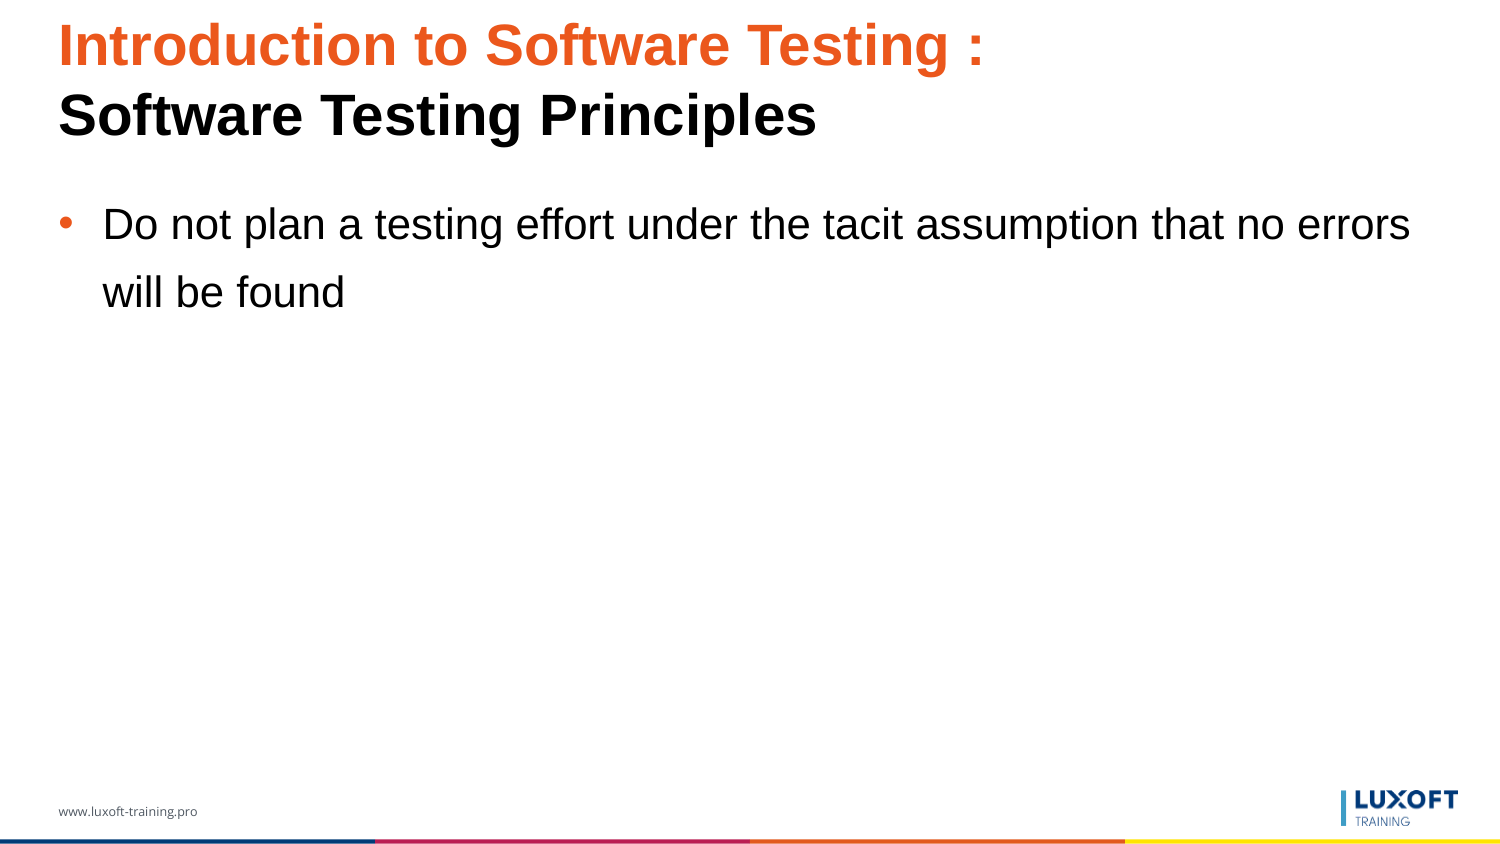

# Introduction to Software Testing : Software Testing Principles
Do not plan a testing effort under the tacit assumption that no errors will be found